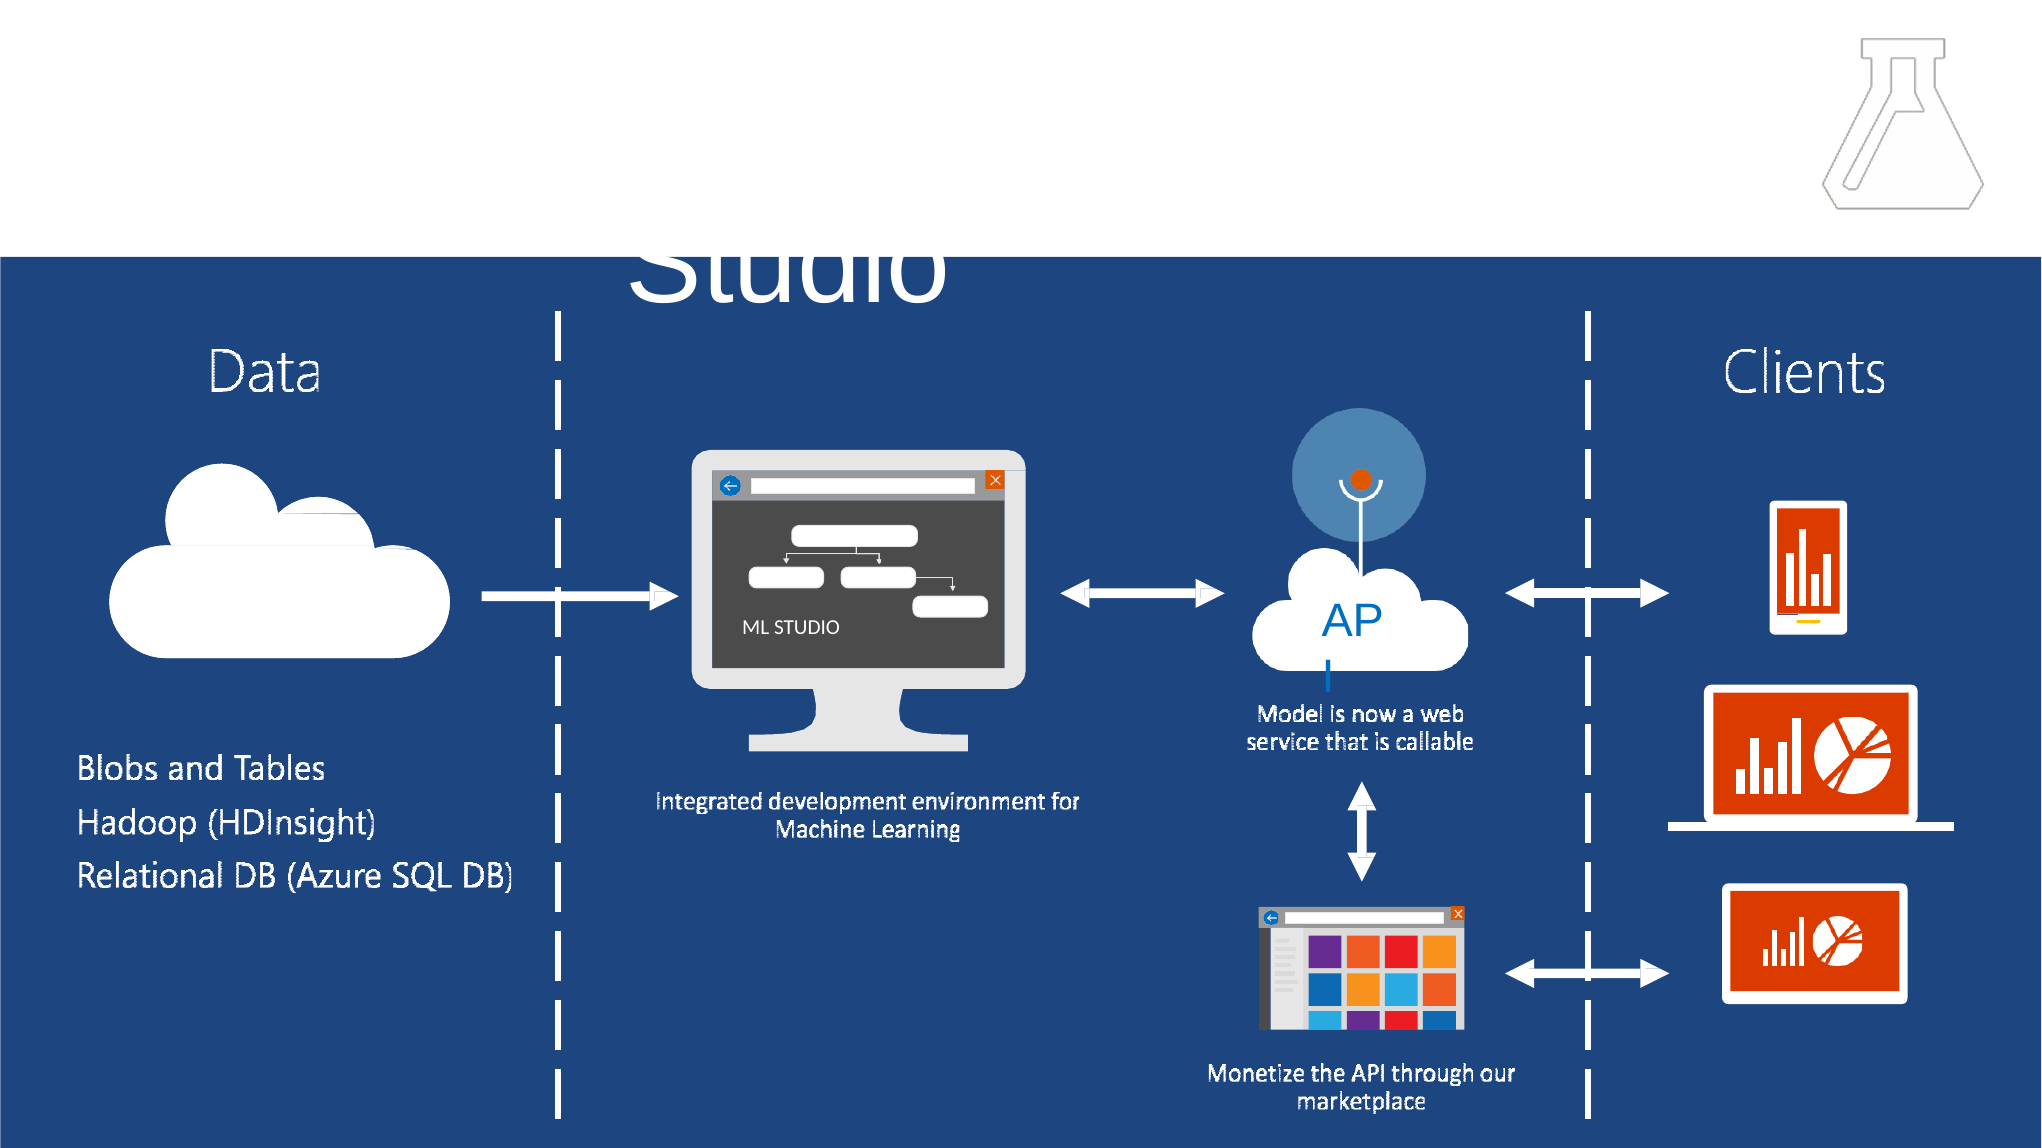

# Azure Machine Learning Studio

API

ML STUDIO